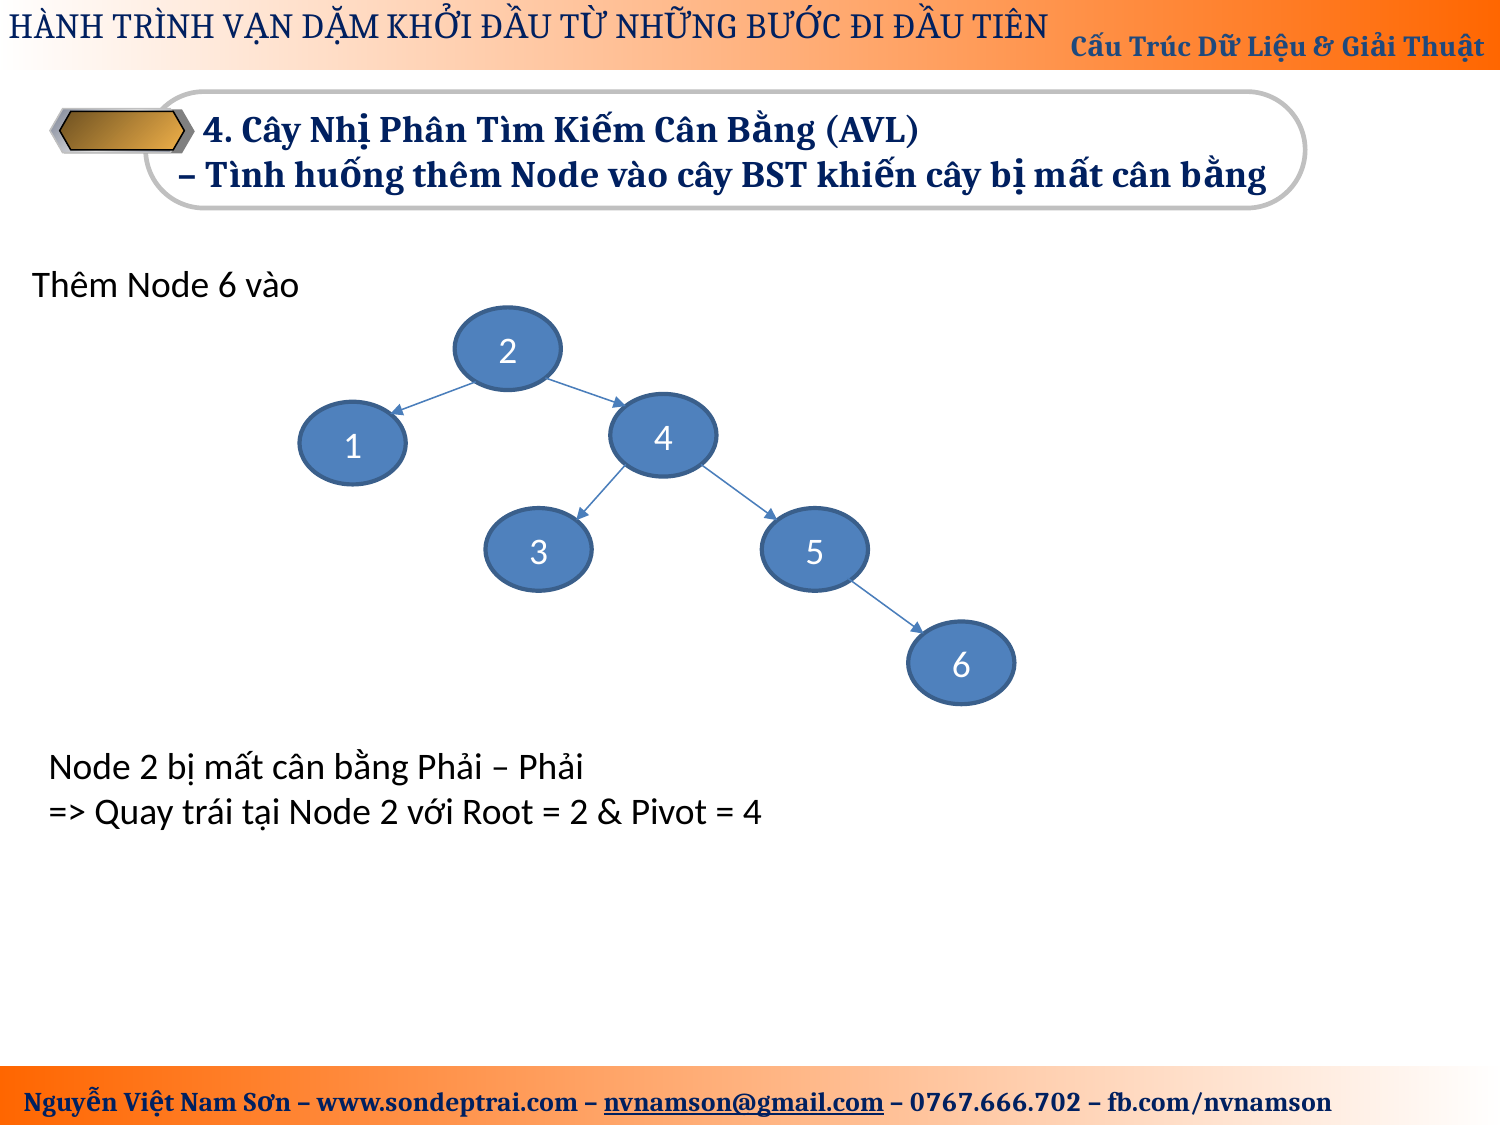

4. Cây Nhị Phân Tìm Kiếm Cân Bằng (AVL)
– Tình huống thêm Node vào cây BST khiến cây bị mất cân bằng

Thêm Node 6 vào
2
4
1
3
5
6
Node 2 bị mất cân bằng Phải – Phải
=> Quay trái tại Node 2 với Root = 2 & Pivot = 4